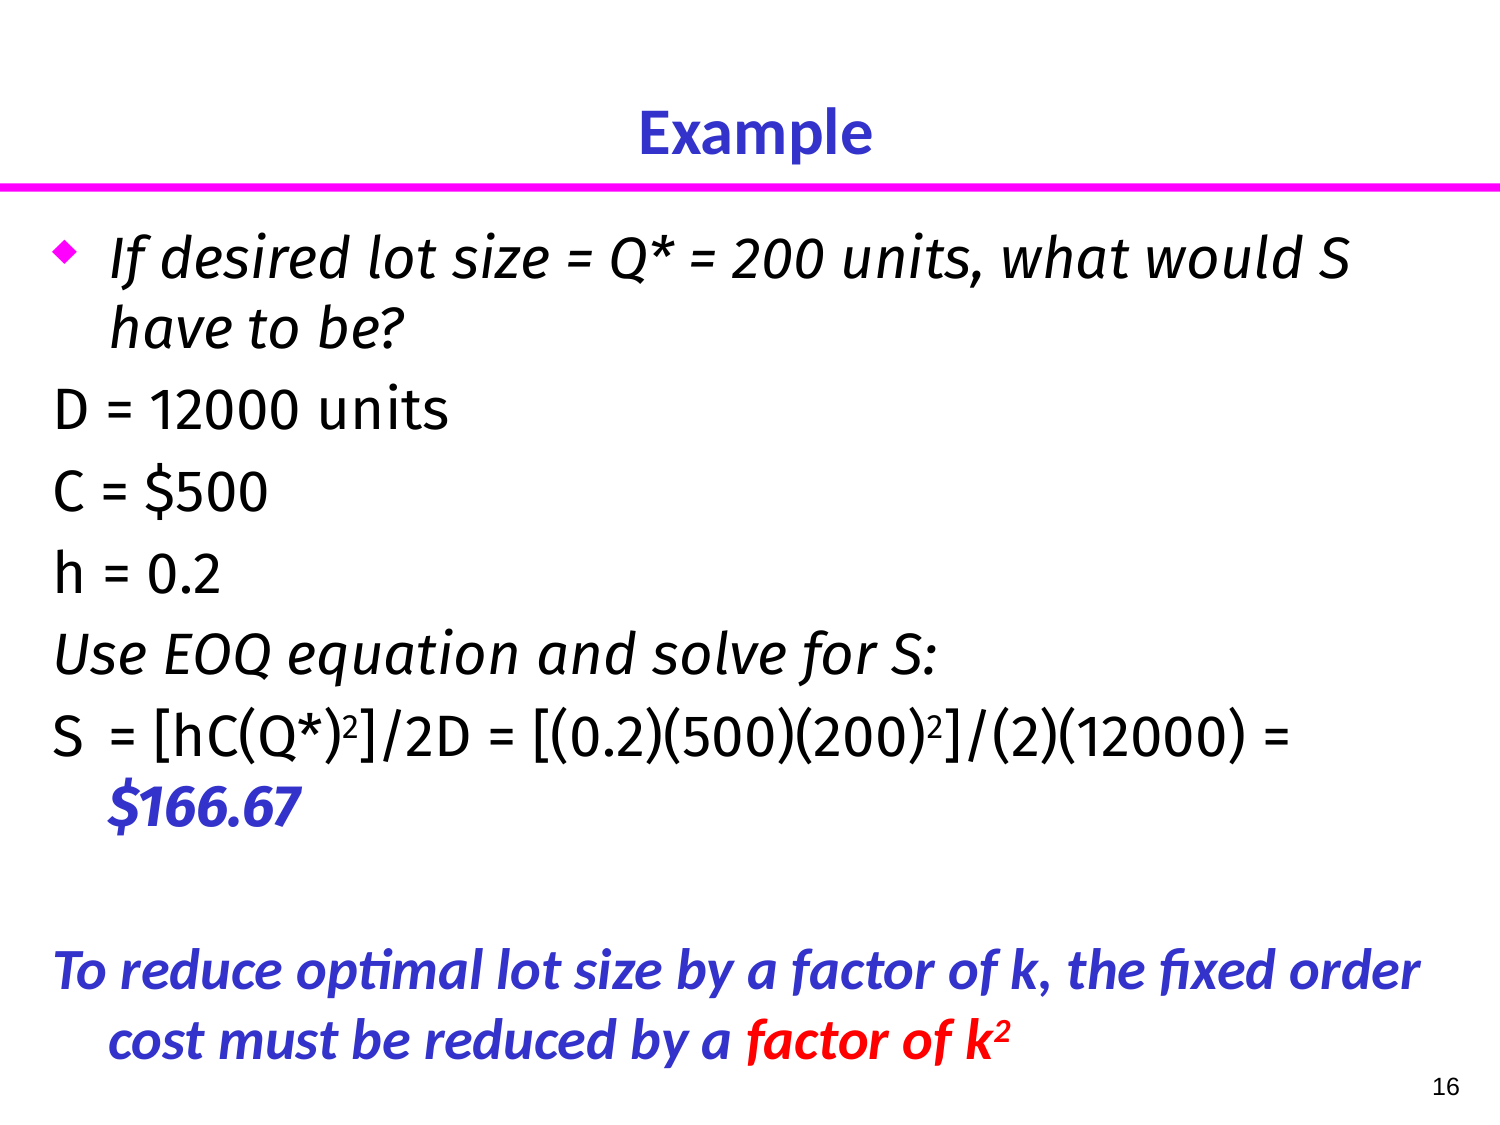

# Example
If desired lot size = Q* = 200 units, what would S have to be?
D = 12000 units
C = $500
h = 0.2
Use EOQ equation and solve for S:
S 	= [hC(Q*)2]/2D = [(0.2)(500)(200)2]/(2)(12000) = $166.67

To reduce optimal lot size by a factor of k, the fixed order cost must be reduced by a factor of k2

16